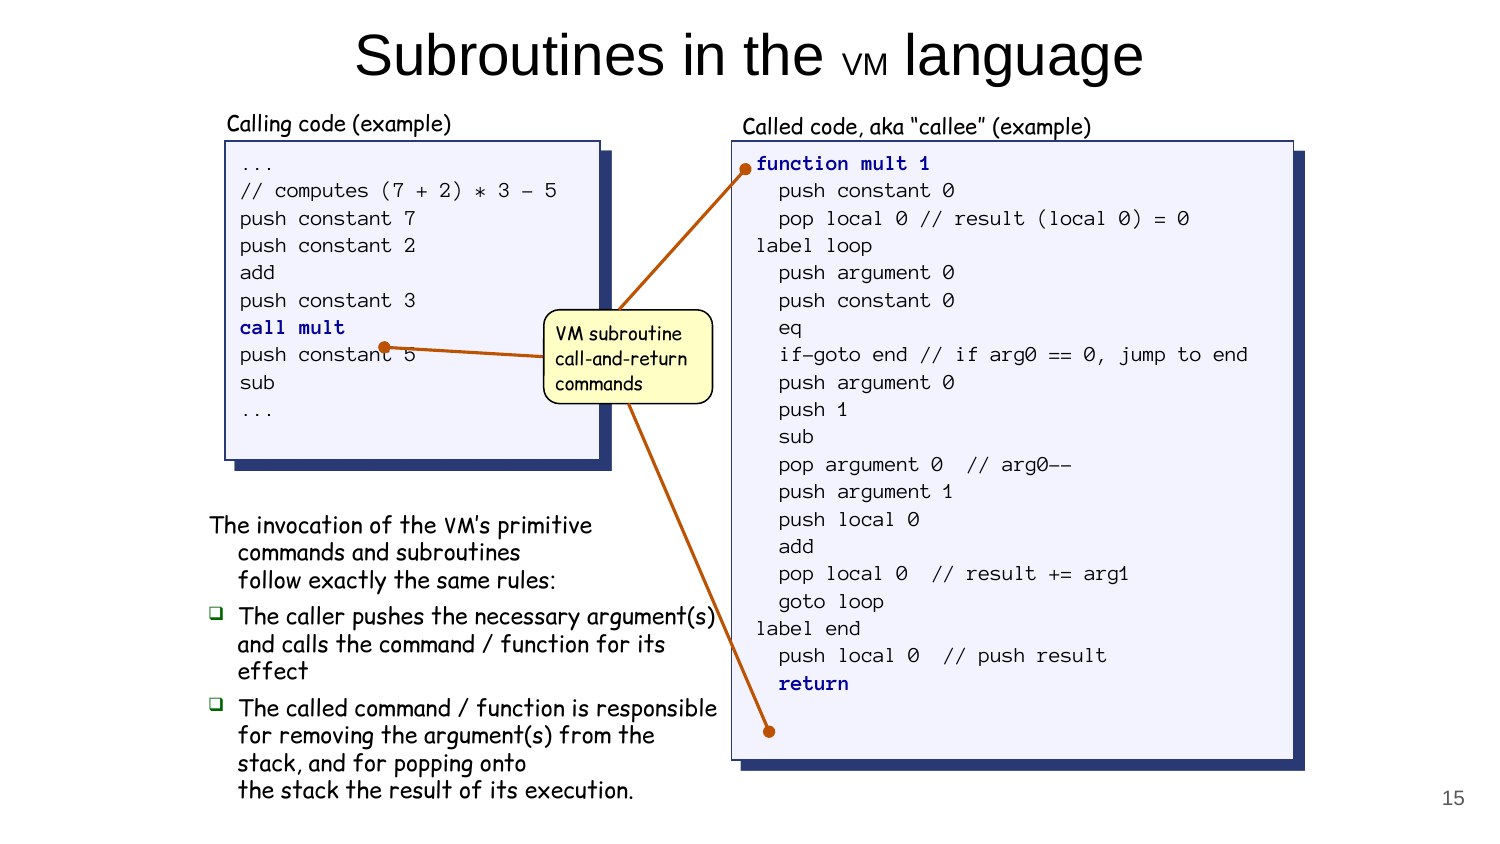

Subroutines in the VM language
Calling code (example)
...
// computes (7 + 2) * 3 - 5
push constant 7
push constant 2
add
push constant 3
call mult
push constant 5
sub
...
Called code, aka “callee” (example)
function mult 1
  push constant 0
  pop local 0 // result (local 0) = 0
label loop
  push argument 0
  push constant 0
  eq
  if-goto end // if arg0 == 0, jump to end
  push argument 0
  push 1
  sub
  pop argument 0  // arg0--
  push argument 1
  push local 0
  add
  pop local 0  // result += arg1
  goto loop
label end
  push local 0  // push result
  return
VM subroutine call-and-return commands
The invocation of the VM’s primitive
commands and subroutines
follow exactly the same rules:
The caller pushes the necessary argument(s) and calls the command / function for its effect
The called command / function is responsible for removing the argument(s) from the stack, and for popping onto
the stack the result of its execution.
15